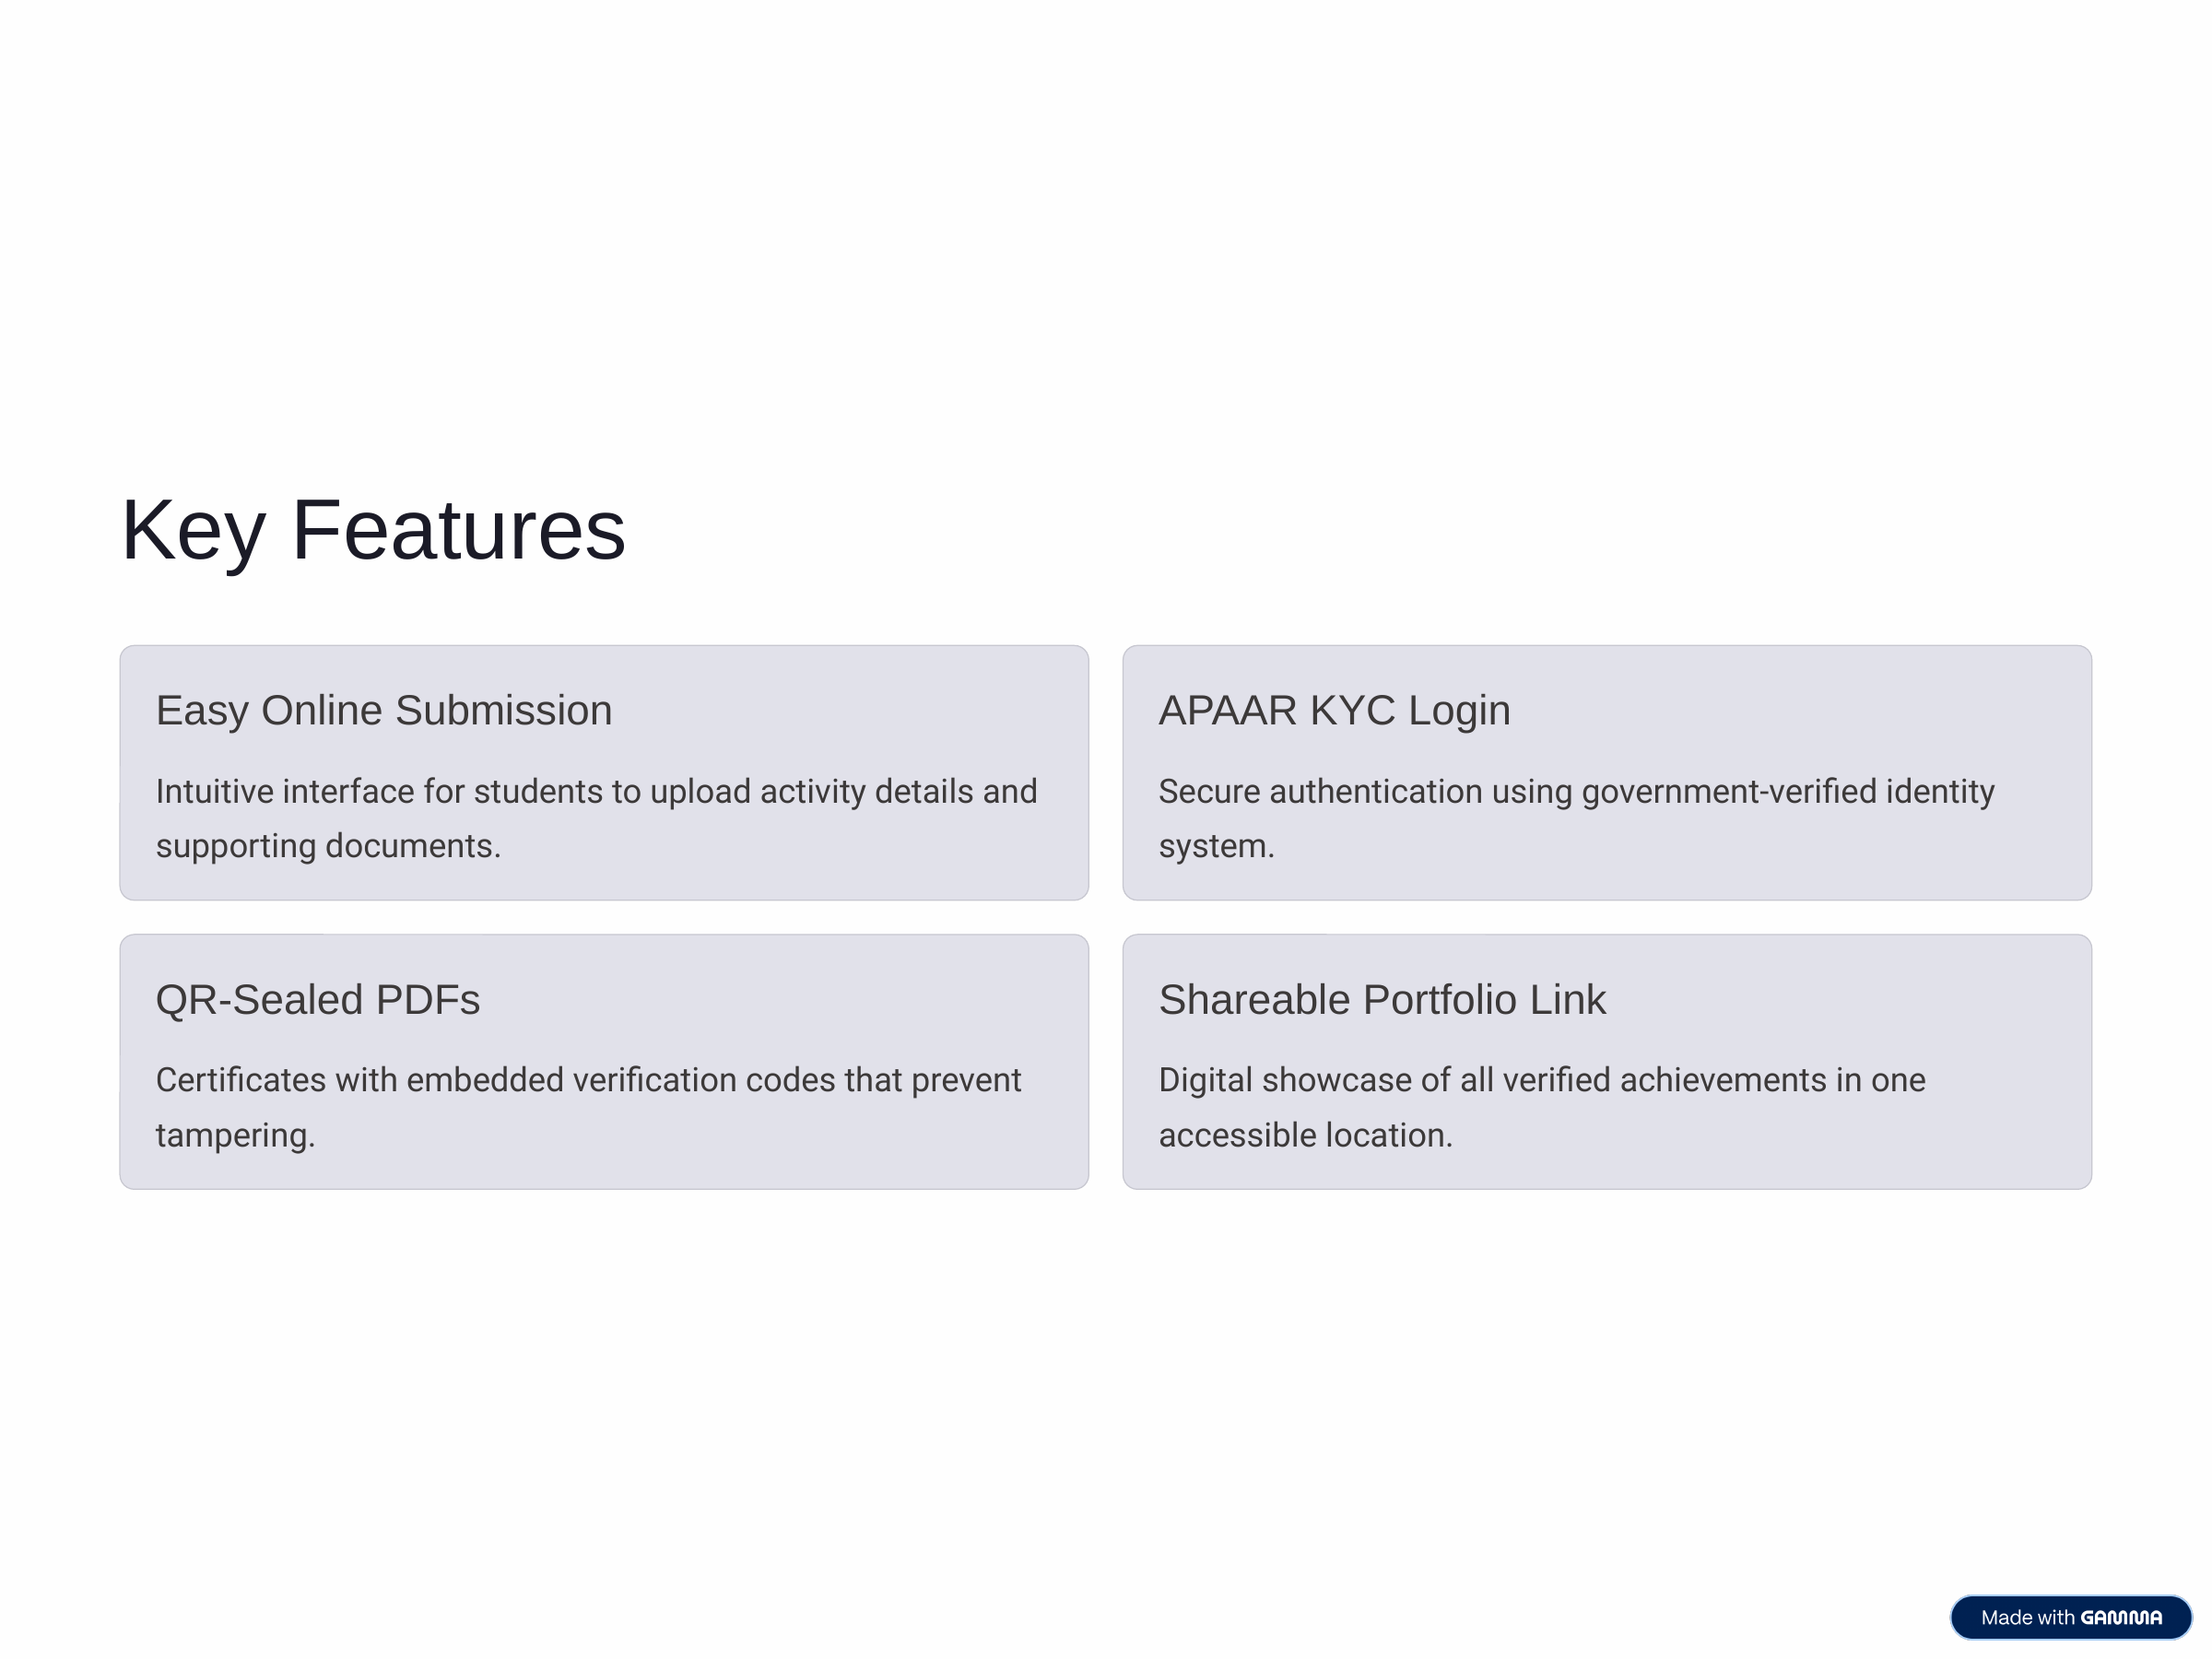

Key Features

Easy Online Submission
APAAR KYC Login
Intuitive interface for students to upload activity details and supporting documents.
Secure authentication using government-verified identity system.

QR-Sealed PDFs
Shareable Portfolio Link
Certificates with embedded verification codes that prevent tampering.
Digital showcase of all verified achievements in one accessible location.